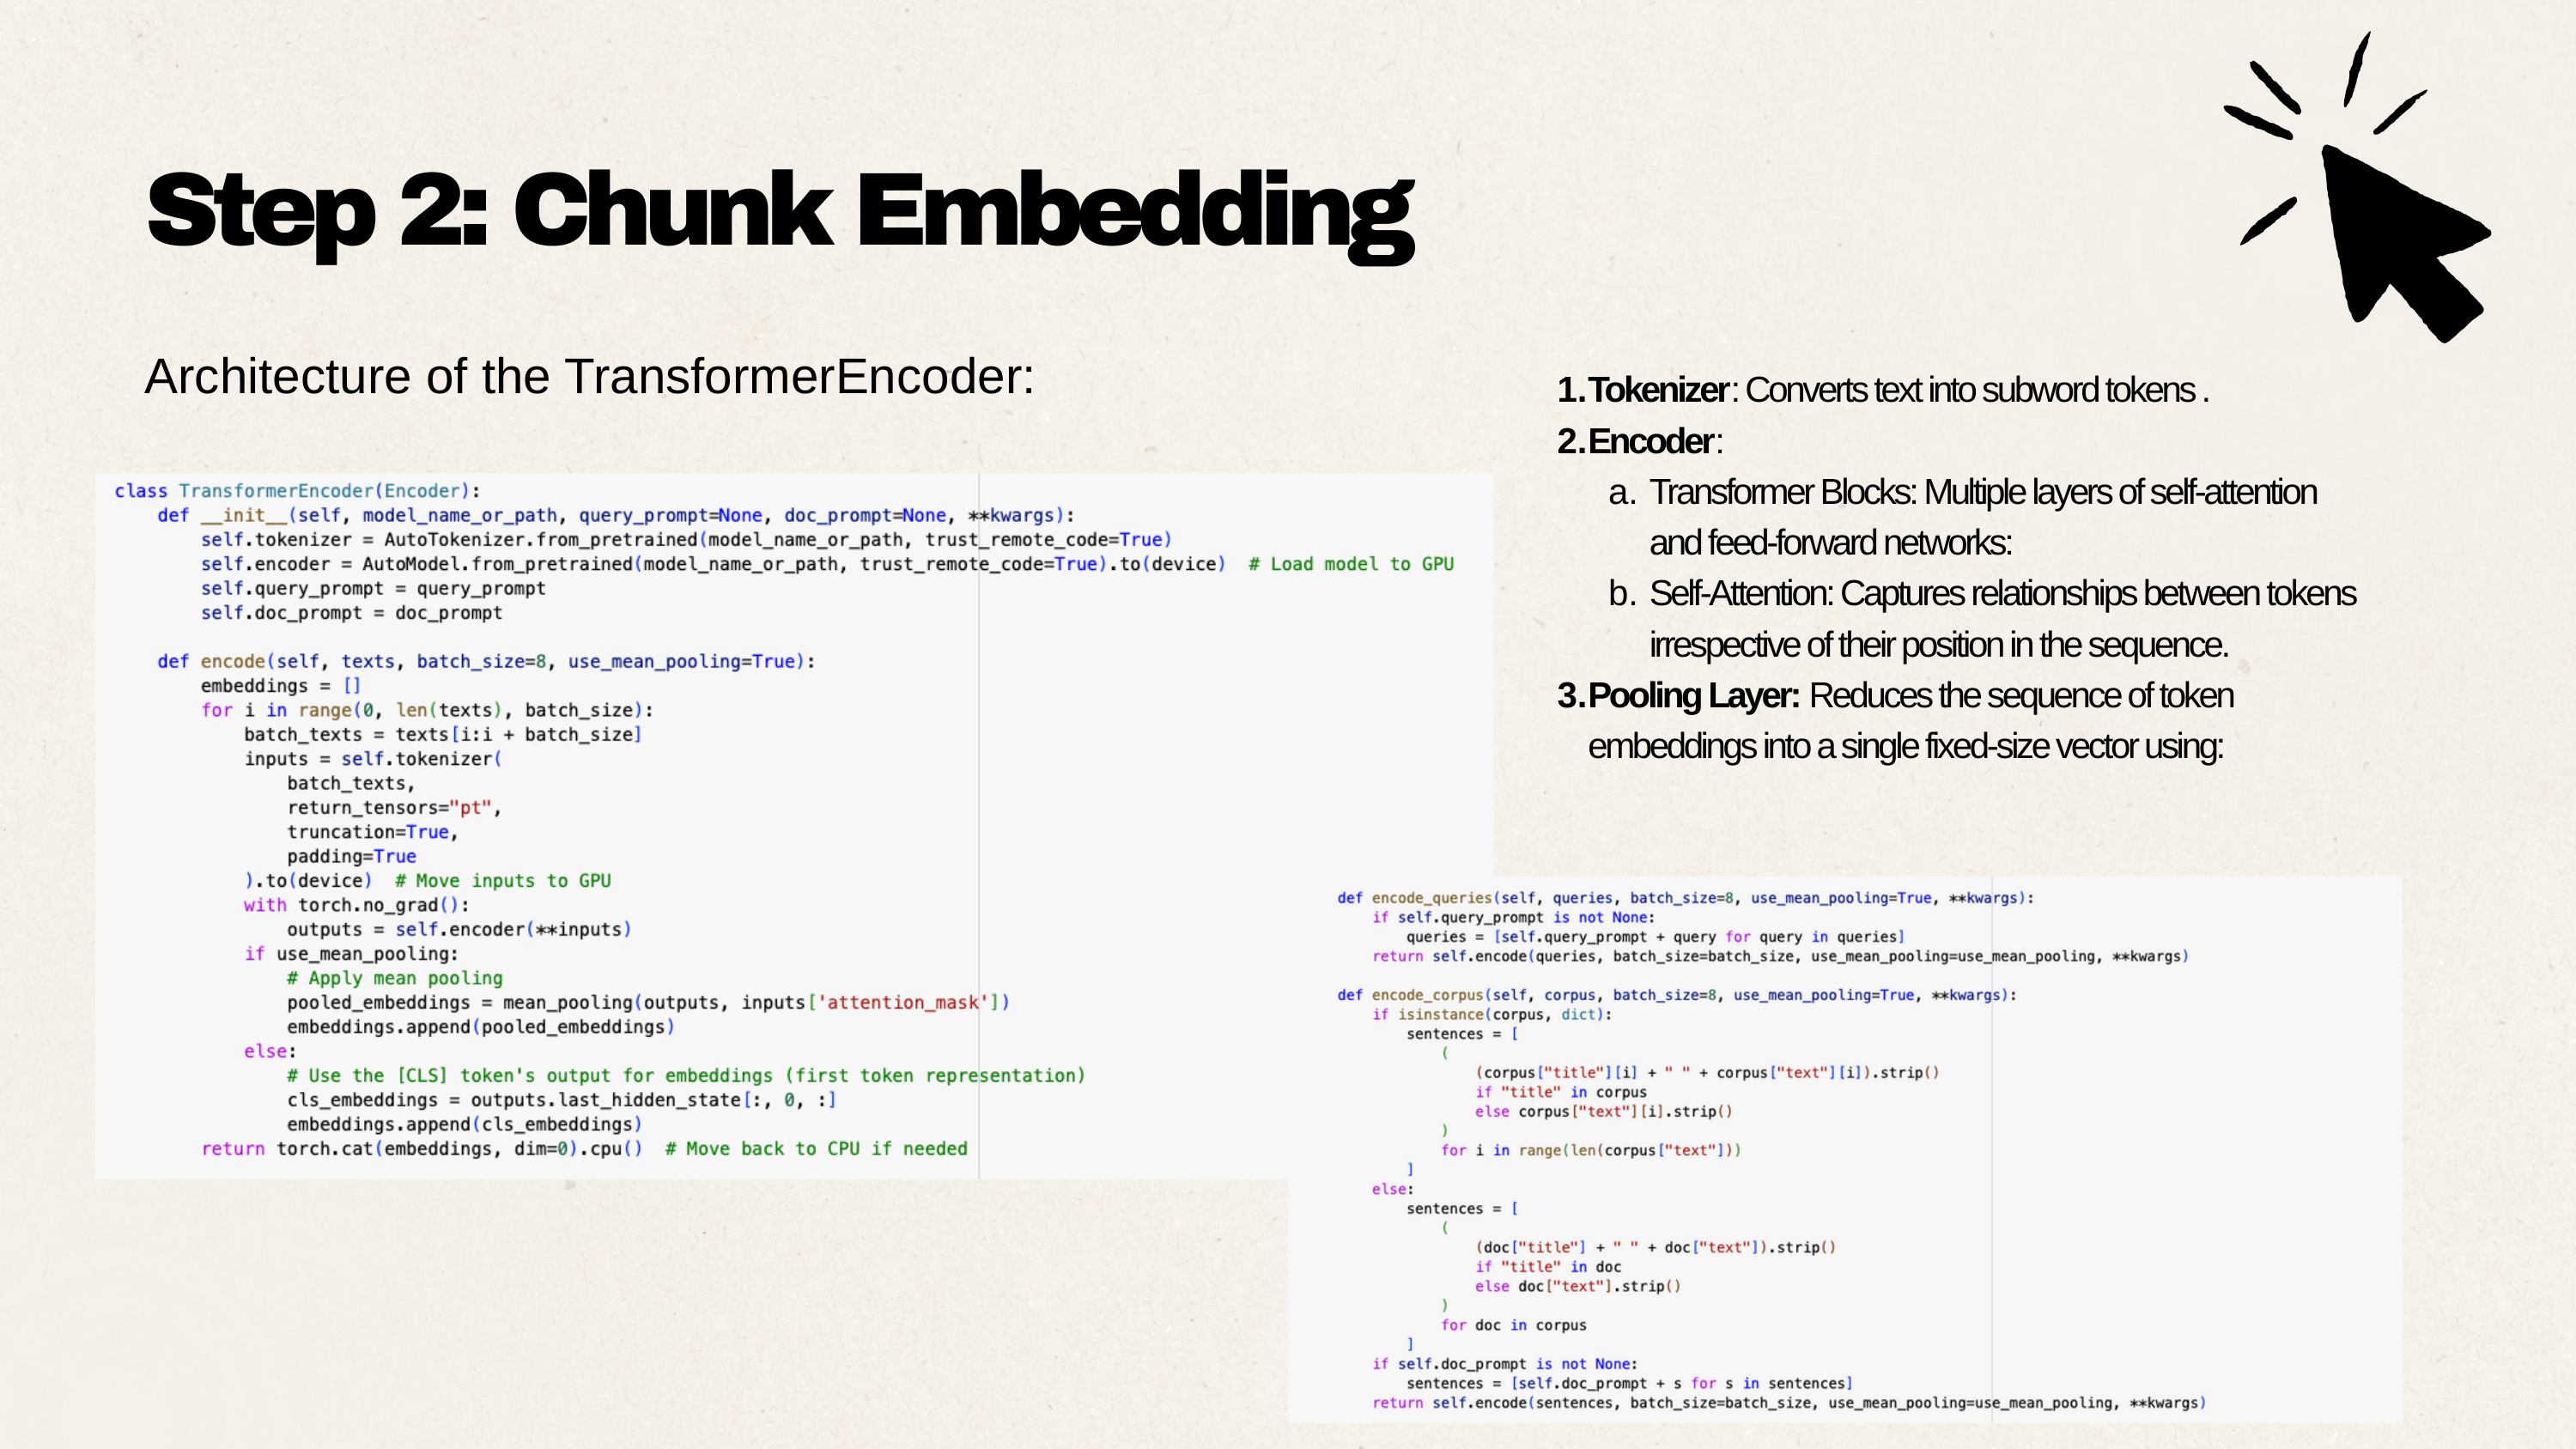

Step 2: Chunk Embedding
Architecture of the TransformerEncoder:
Tokenizer: Converts text into subword tokens .
Encoder:
Transformer Blocks: Multiple layers of self-attention and feed-forward networks:
Self-Attention: Captures relationships between tokens irrespective of their position in the sequence.
Pooling Layer: Reduces the sequence of token embeddings into a single fixed-size vector using: